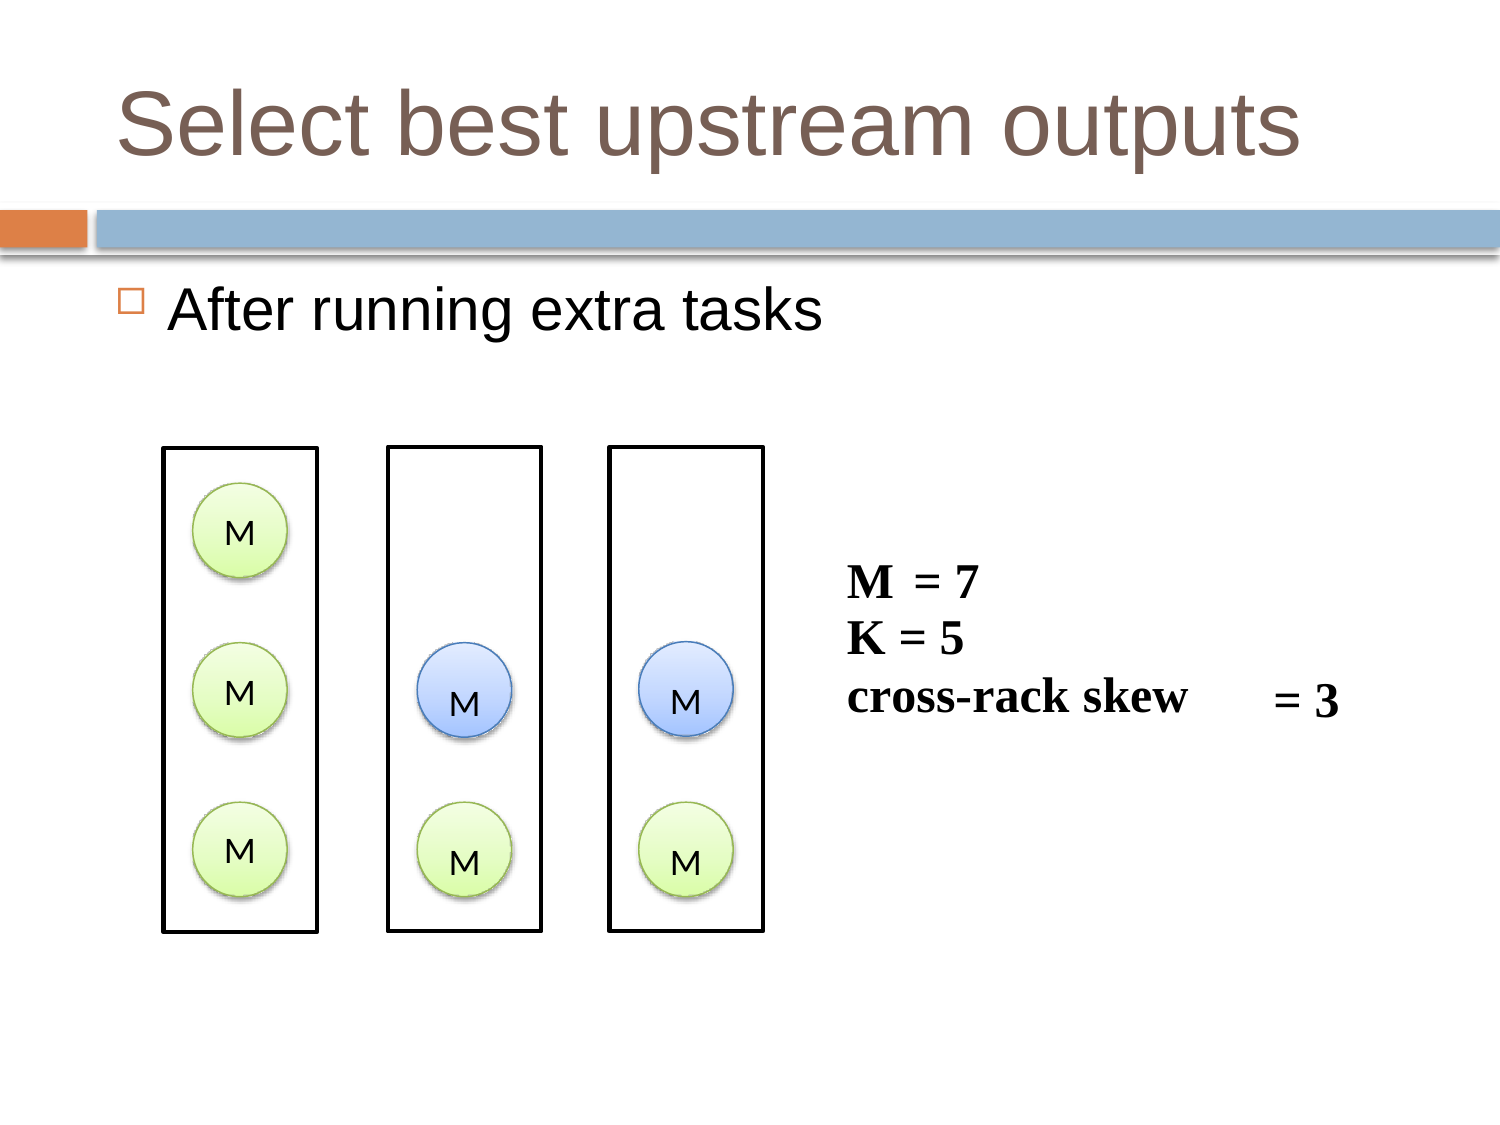

# Select best upstream outputs
After running extra tasks

M M

M M

M
M
M

M = 7
K = 5
cross-rack skew

= 3